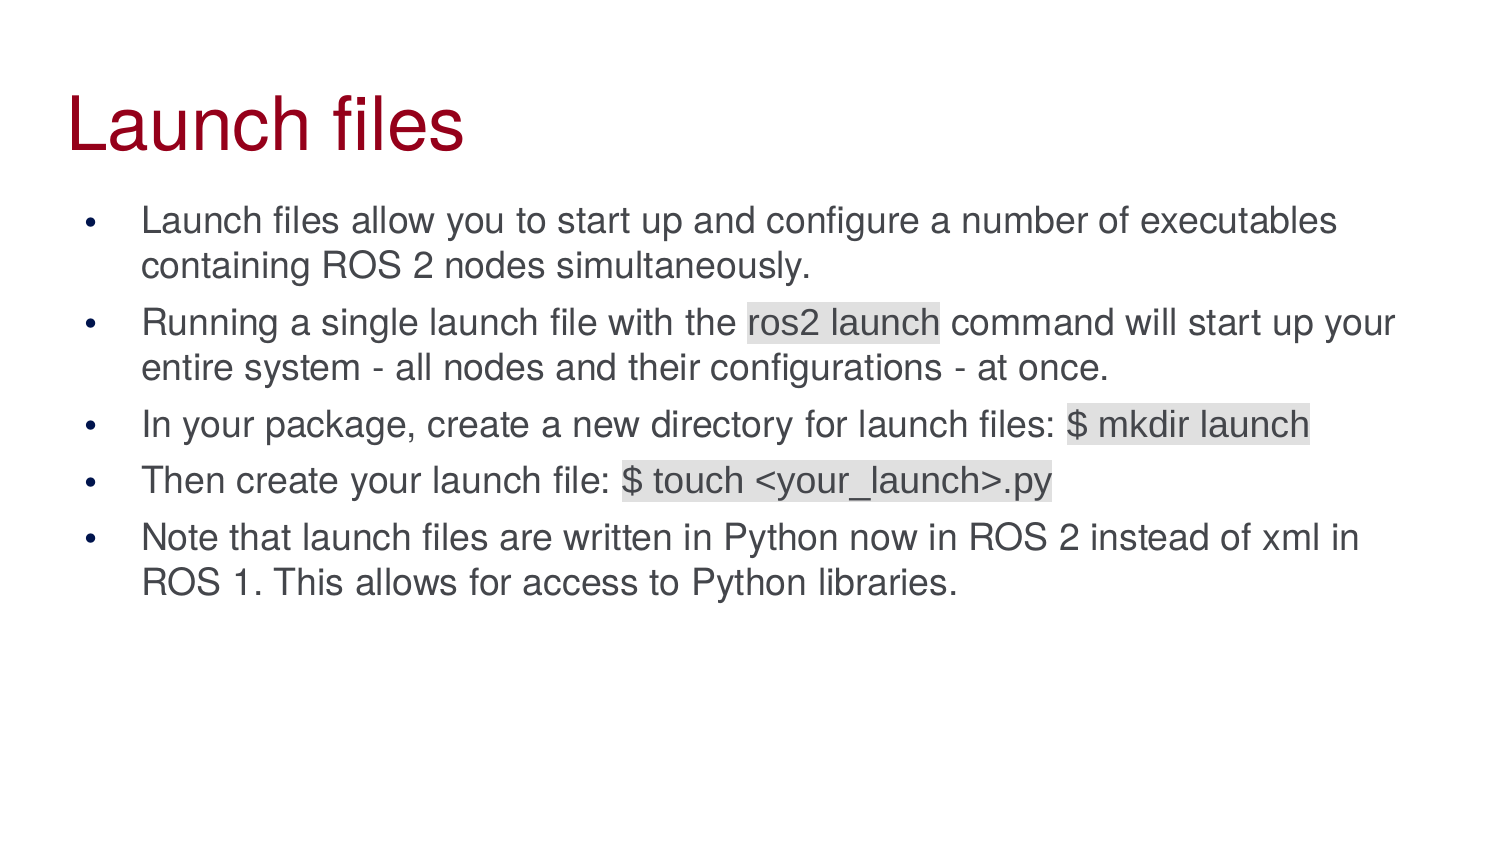

Launch files
Launch files allow you to start up and configure a number of executables containing ROS 2 nodes simultaneously.
Running a single launch file with the ros2 launch command will start up your entire system - all nodes and their configurations - at once.
In your package, create a new directory for launch files: $ mkdir launch
Then create your launch file: $ touch <your_launch>.py
Note that launch files are written in Python now in ROS 2 instead of xml in ROS 1. This allows for access to Python libraries.